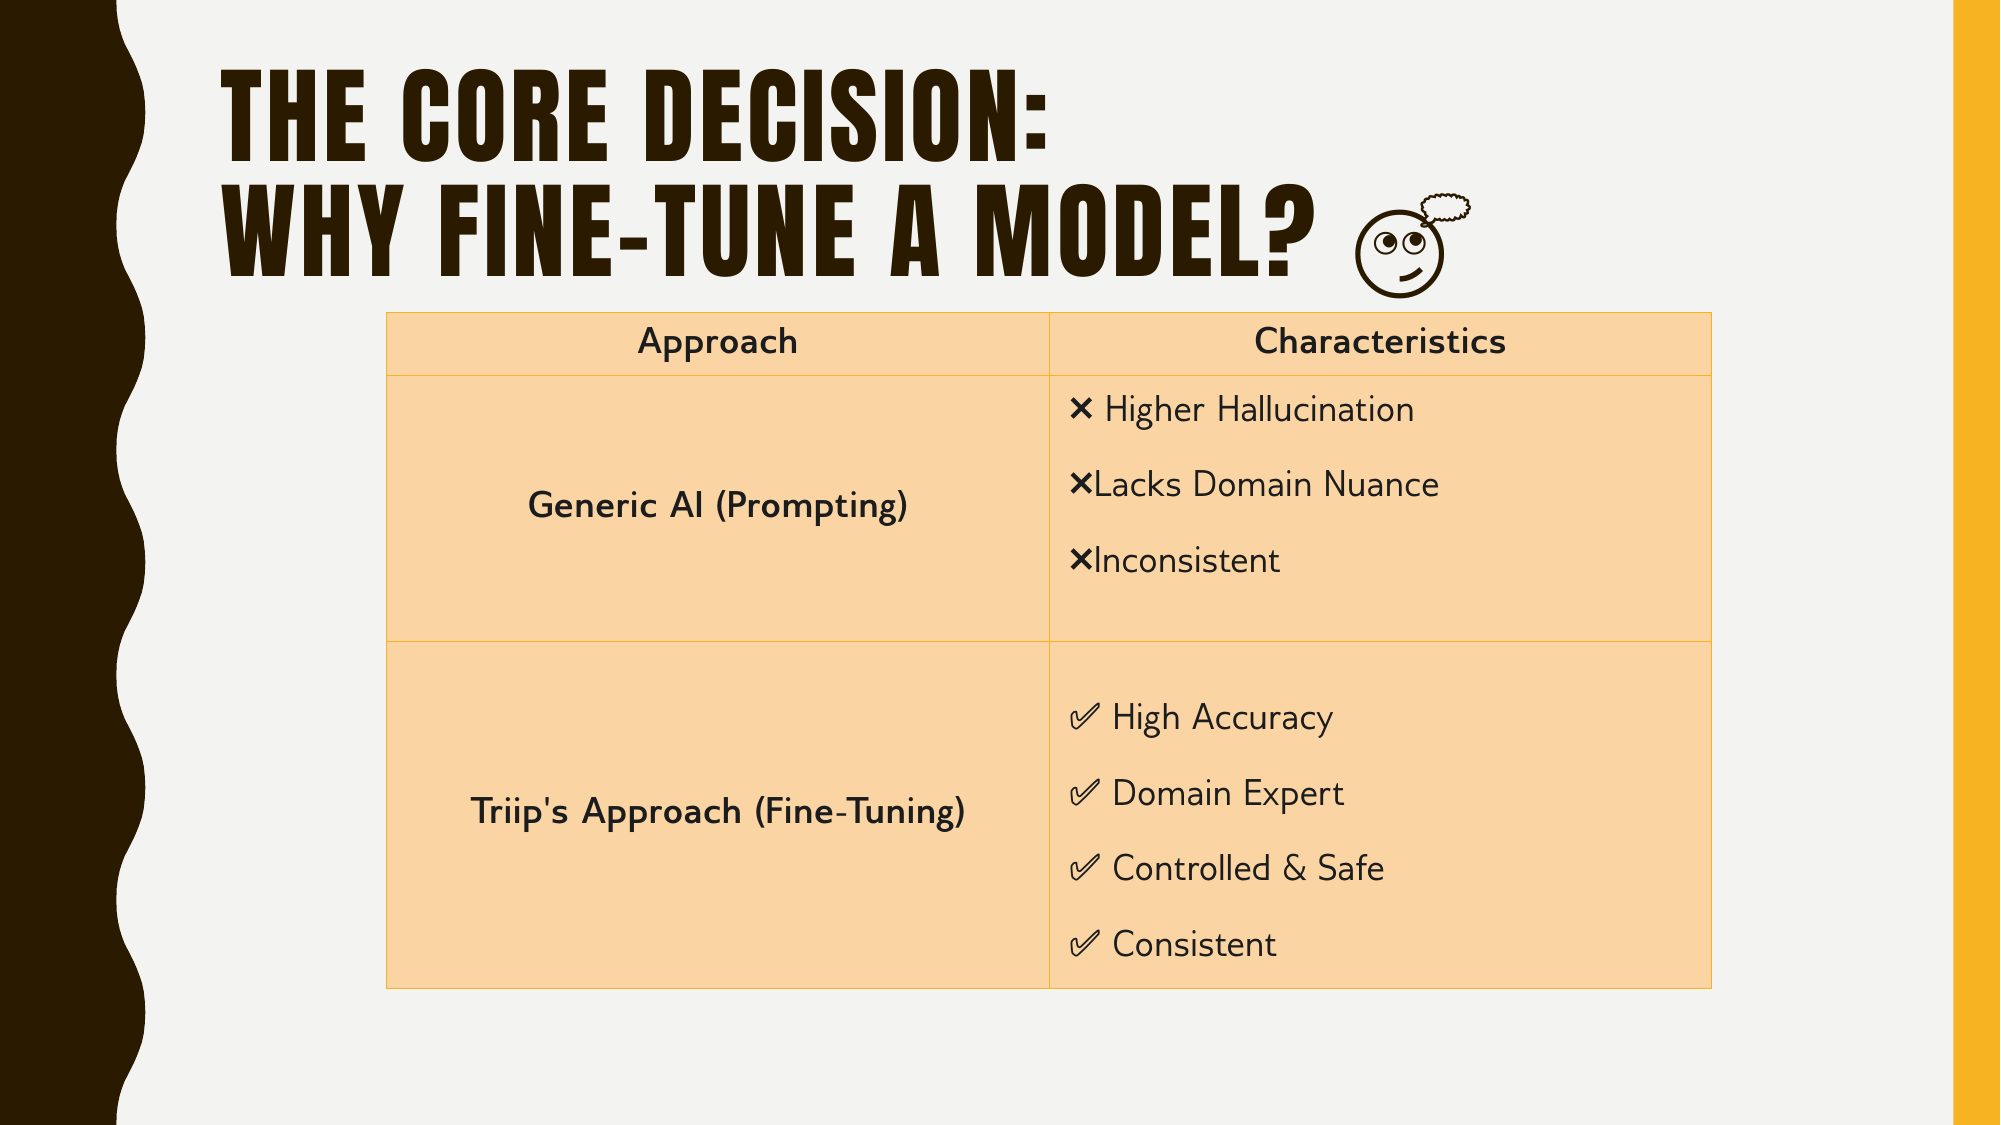

# The Core Decision: Why Fine-Tune a Model? 🤔
| Approach | Characteristics |
| --- | --- |
| Generic AI (Prompting) | ❌ Higher Hallucination ❌Lacks Domain Nuance ❌Inconsistent |
| Triip's Approach (Fine-Tuning) | ✅ High Accuracy ✅ Domain Expert ✅ Controlled & Safe ✅ Consistent |